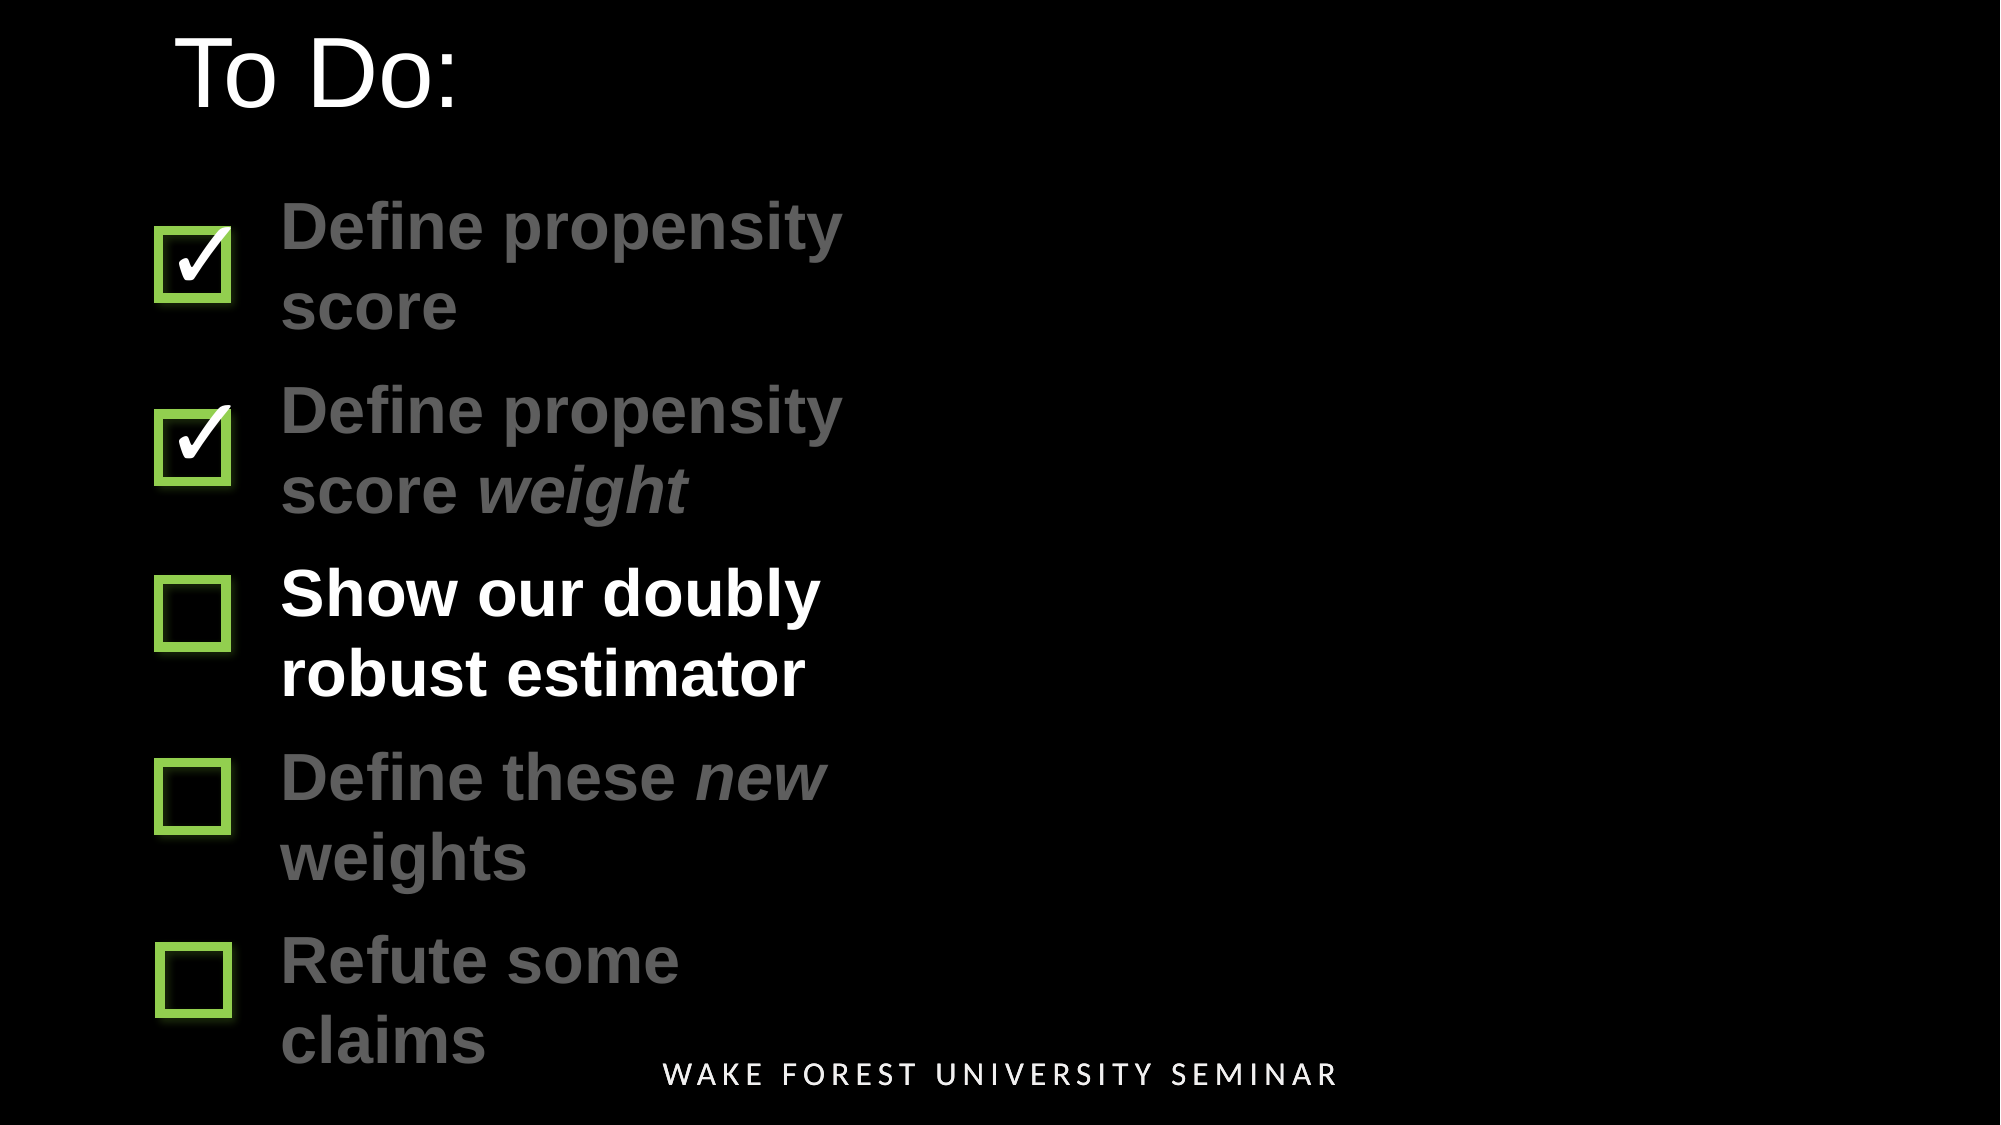

To Do:
Define propensity score
✓

Define propensity score weight
✓

Show our doubly robust estimator

Define these new weights

Refute some
claims

Wake Forest University Seminar